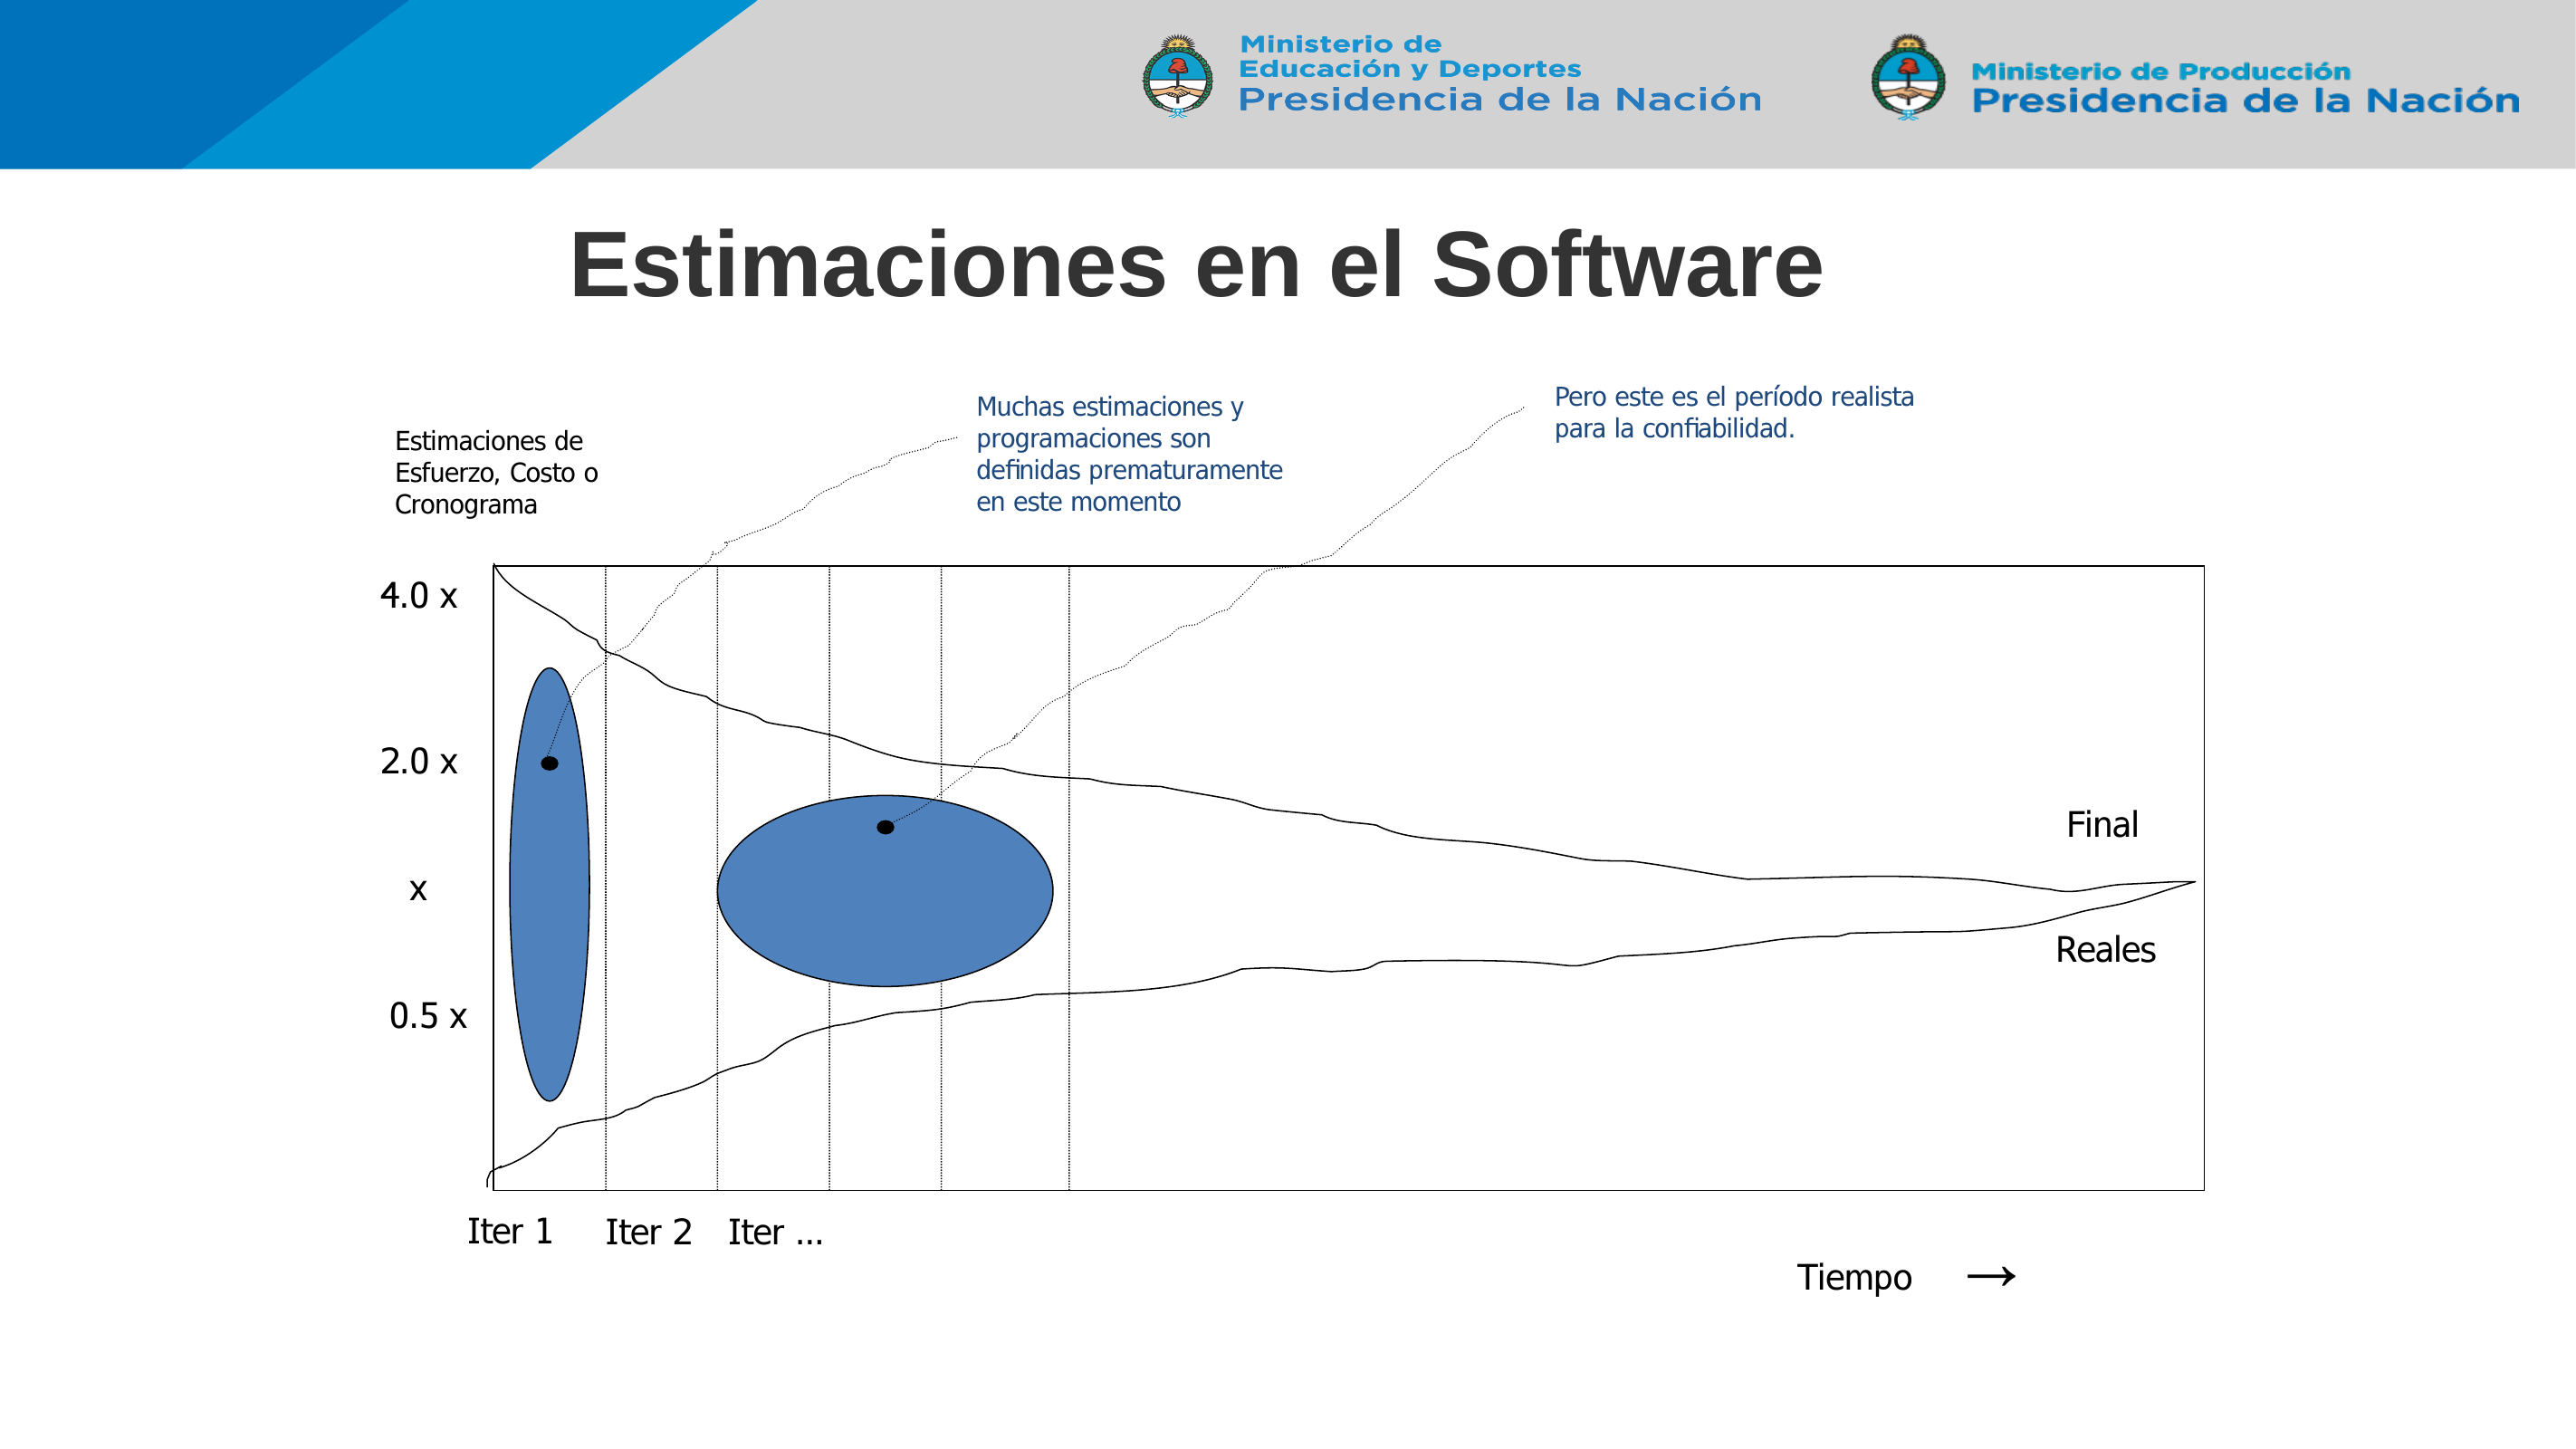

# Estimaciones en el Software
Pero este es el período realista
para la confiabilidad.
Muchas estimaciones y
programaciones son
definidas prematuramente
en este momento

Estimaciones de
Esfuerzo, Costo o
Cronograma

4.0 x

2.0 x

Final

x
Reales
0.5 x
Iter 1
Iter 2
Iter …
Tiempo  →